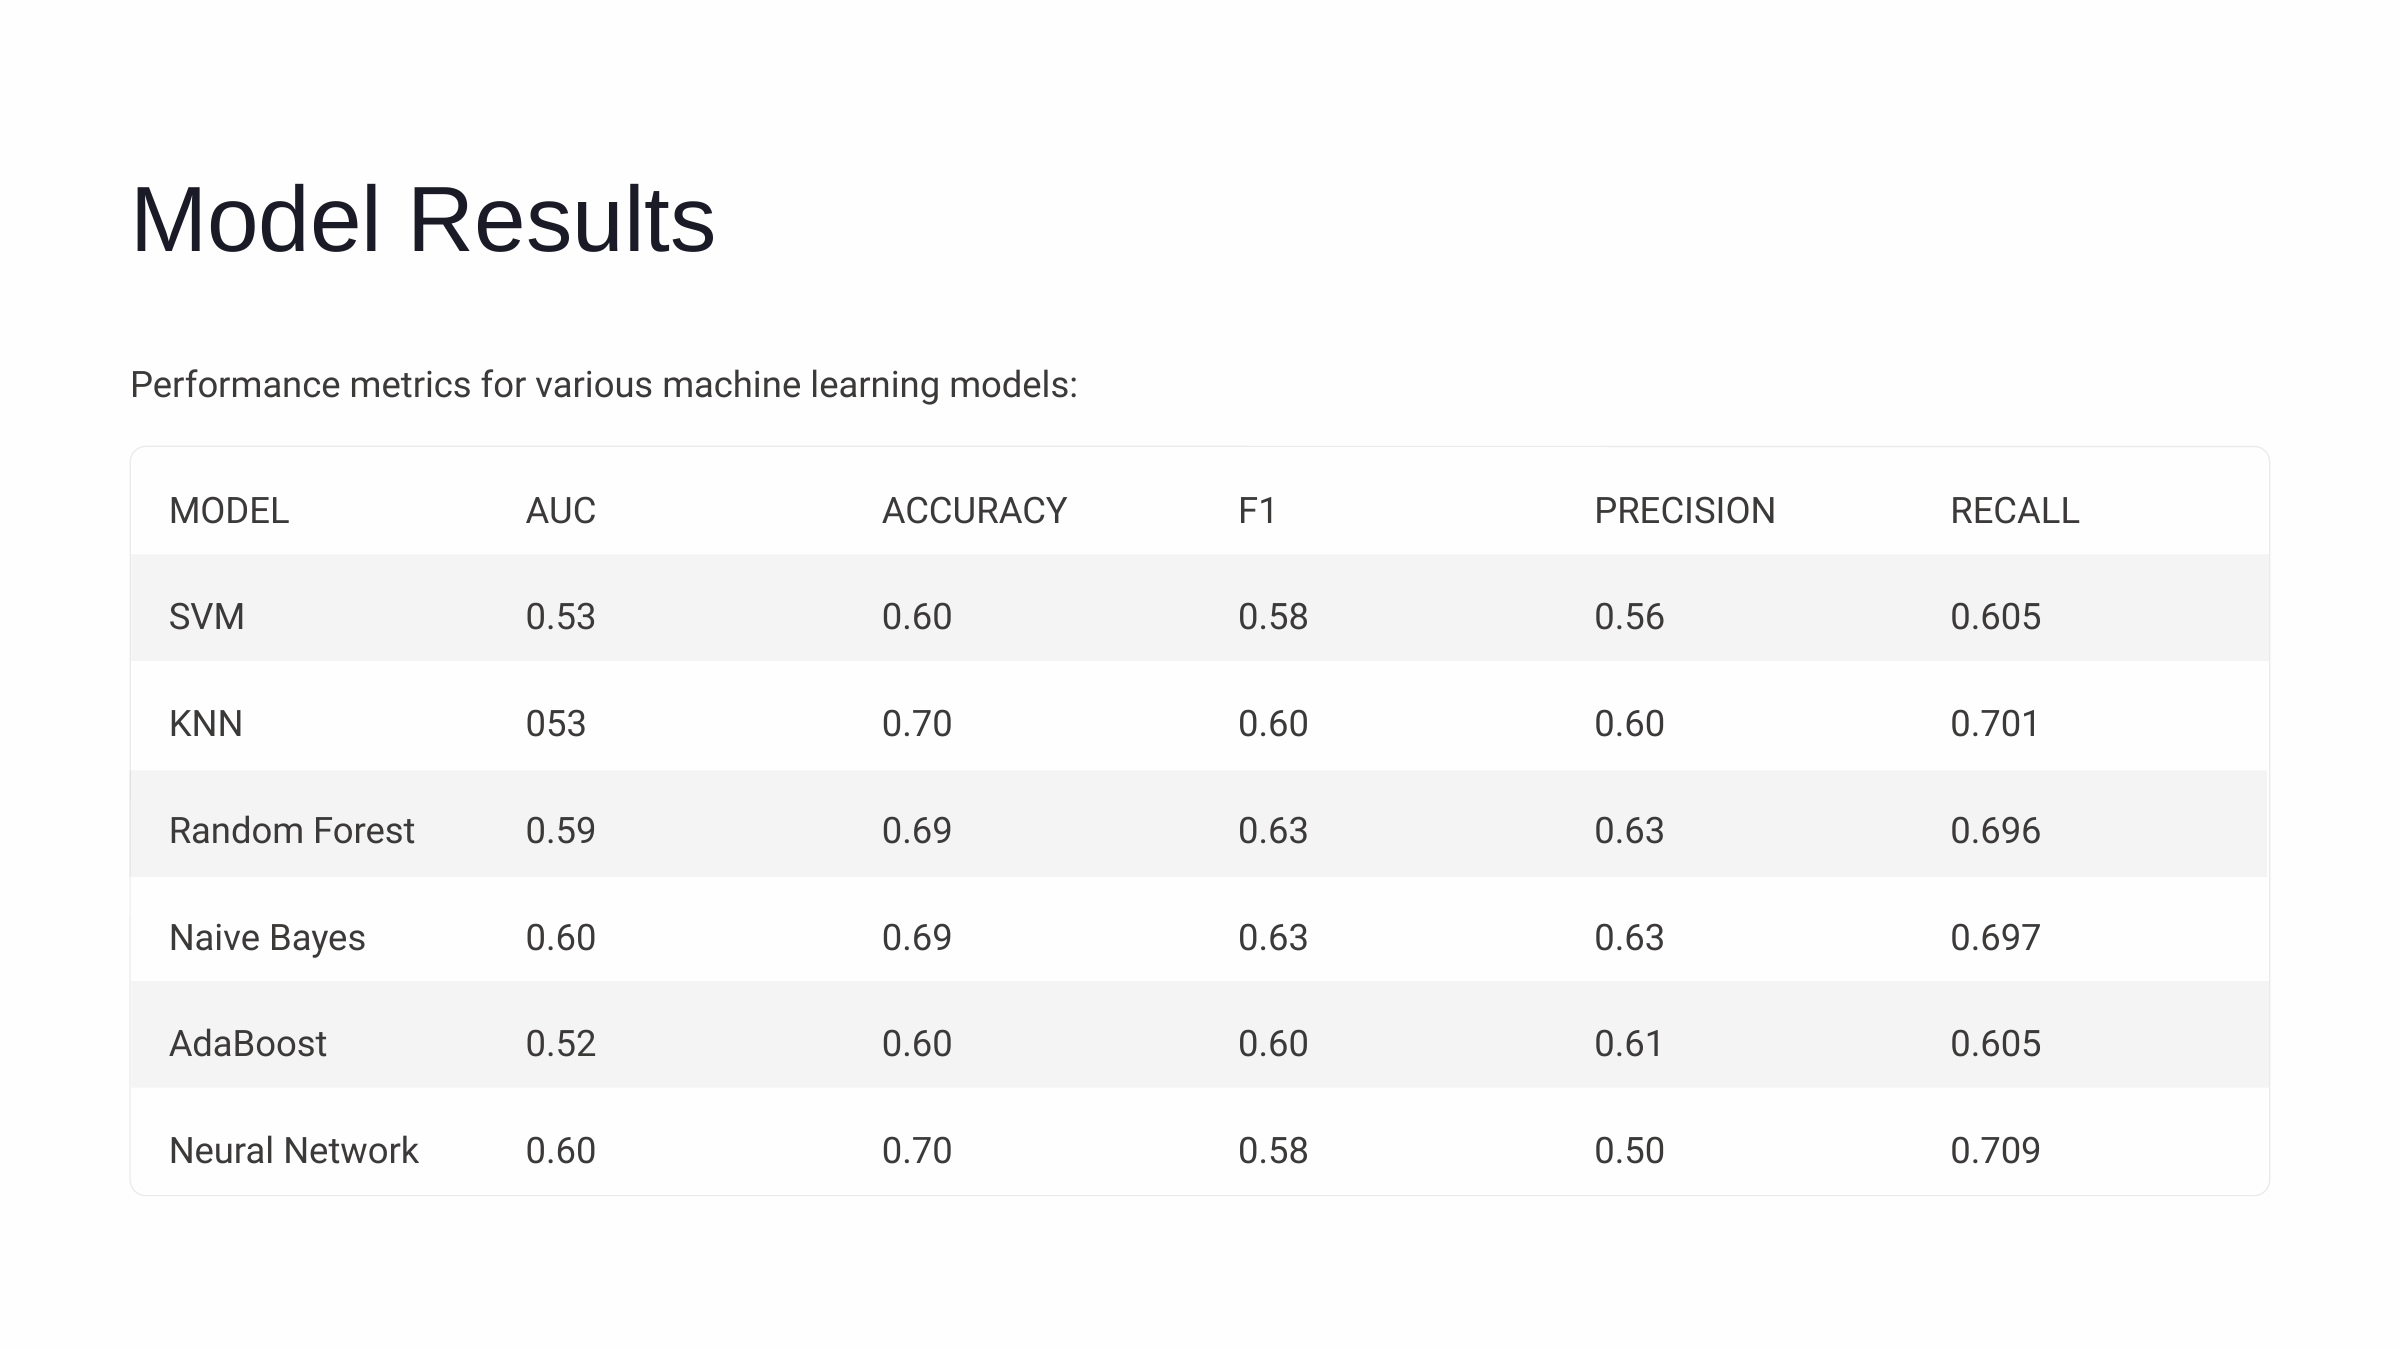

Model Results
Performance metrics for various machine learning models:

MODEL
AUC
ACCURACY
F1
PRECISION
RECALL

SVM
0.53
0.60
0.58
0.56
0.605

KNN
053
0.70
0.60
0.60
0.701

Random Forest
0.59
0.69
0.63
0.63
0.696

Naive Bayes
0.60
0.69
0.63
0.63
0.697

AdaBoost
0.52
0.60
0.60
0.61
0.605

Neural Network
0.60
0.70
0.58
0.50
0.709